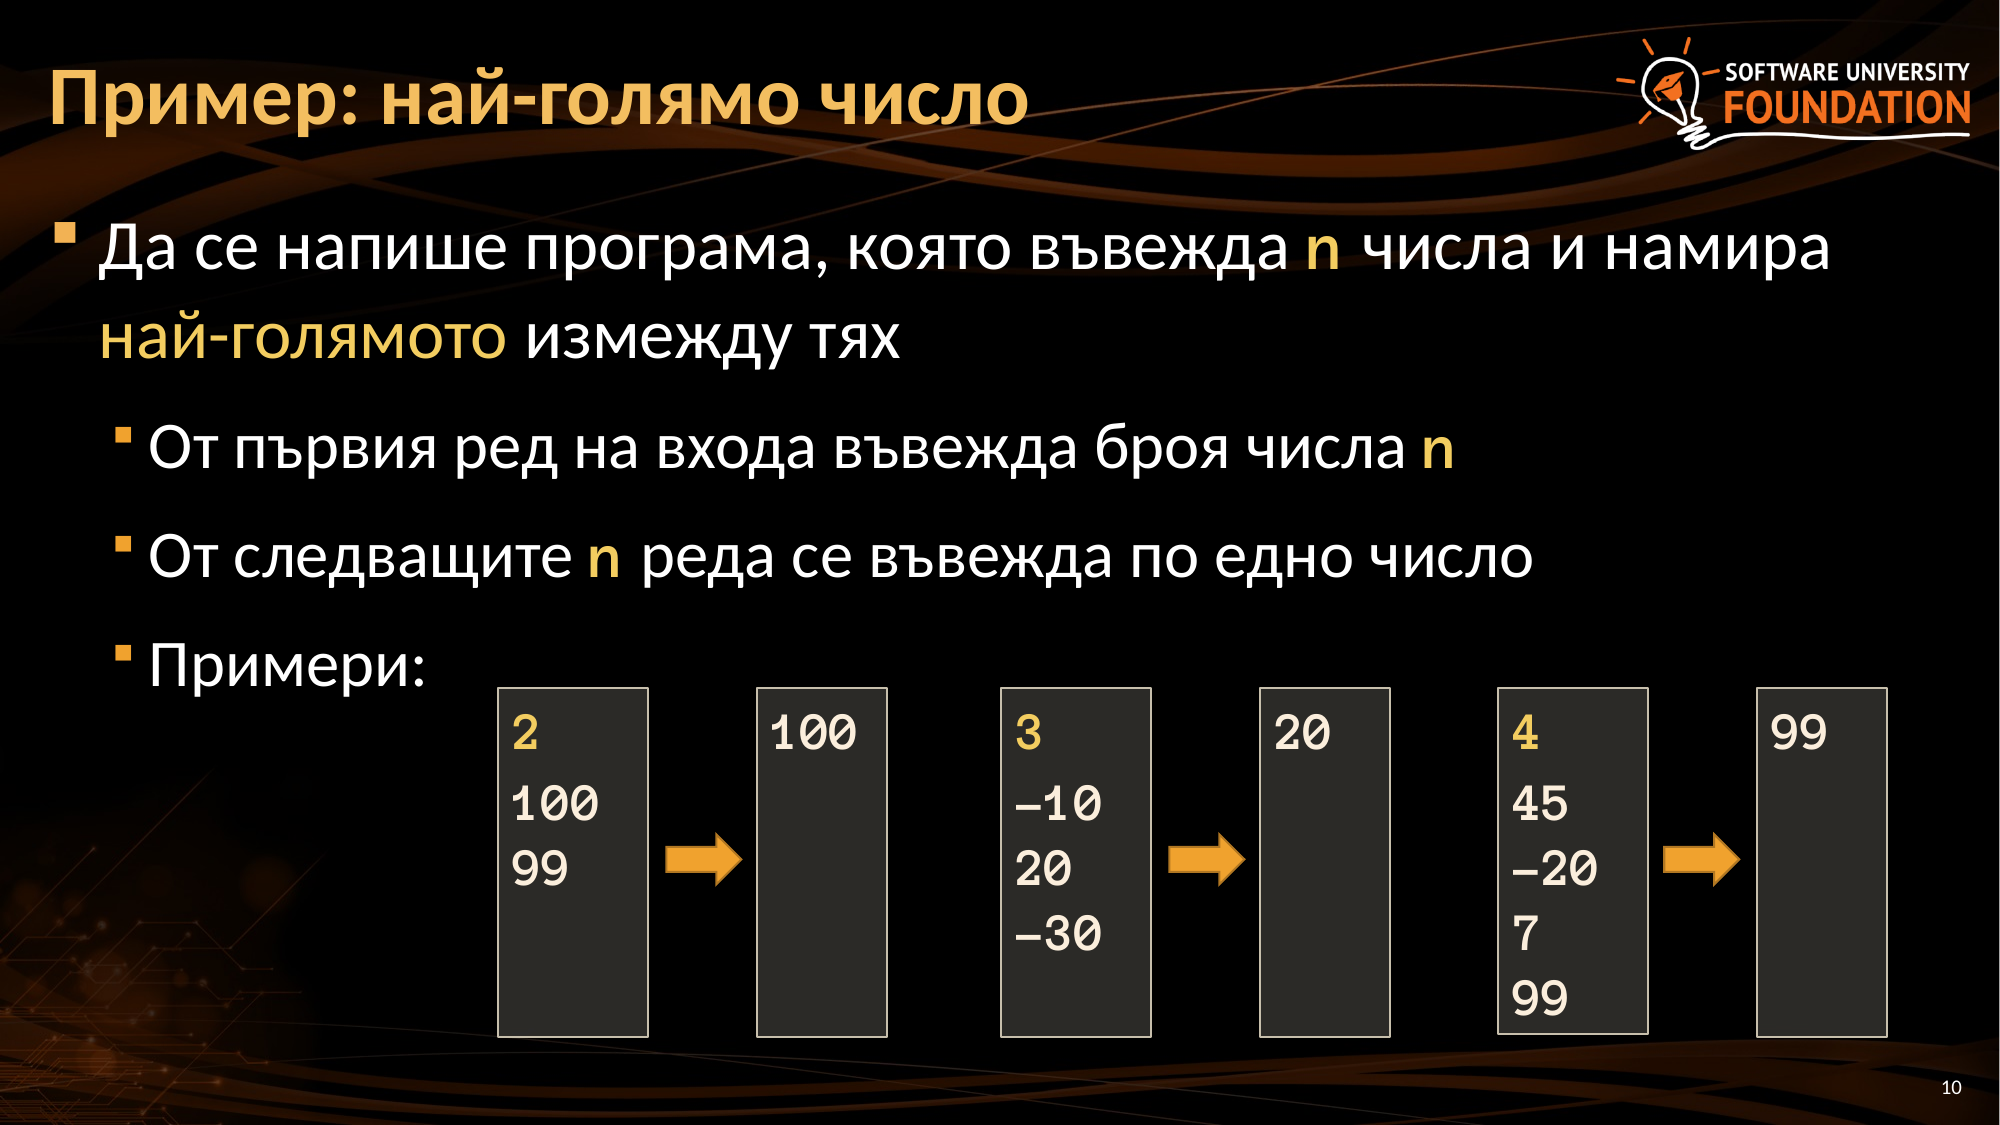

# Пример: най-голямо число
Да се напише програма, която въвежда n числа и намира най-голямото измежду тях
От първия ред на входа въвежда броя числа n
От следващите n реда се въвежда по едно число
Примери:
20
100
99
2
100
99
3
-10
20
-30
4
45
-20
7
99

10